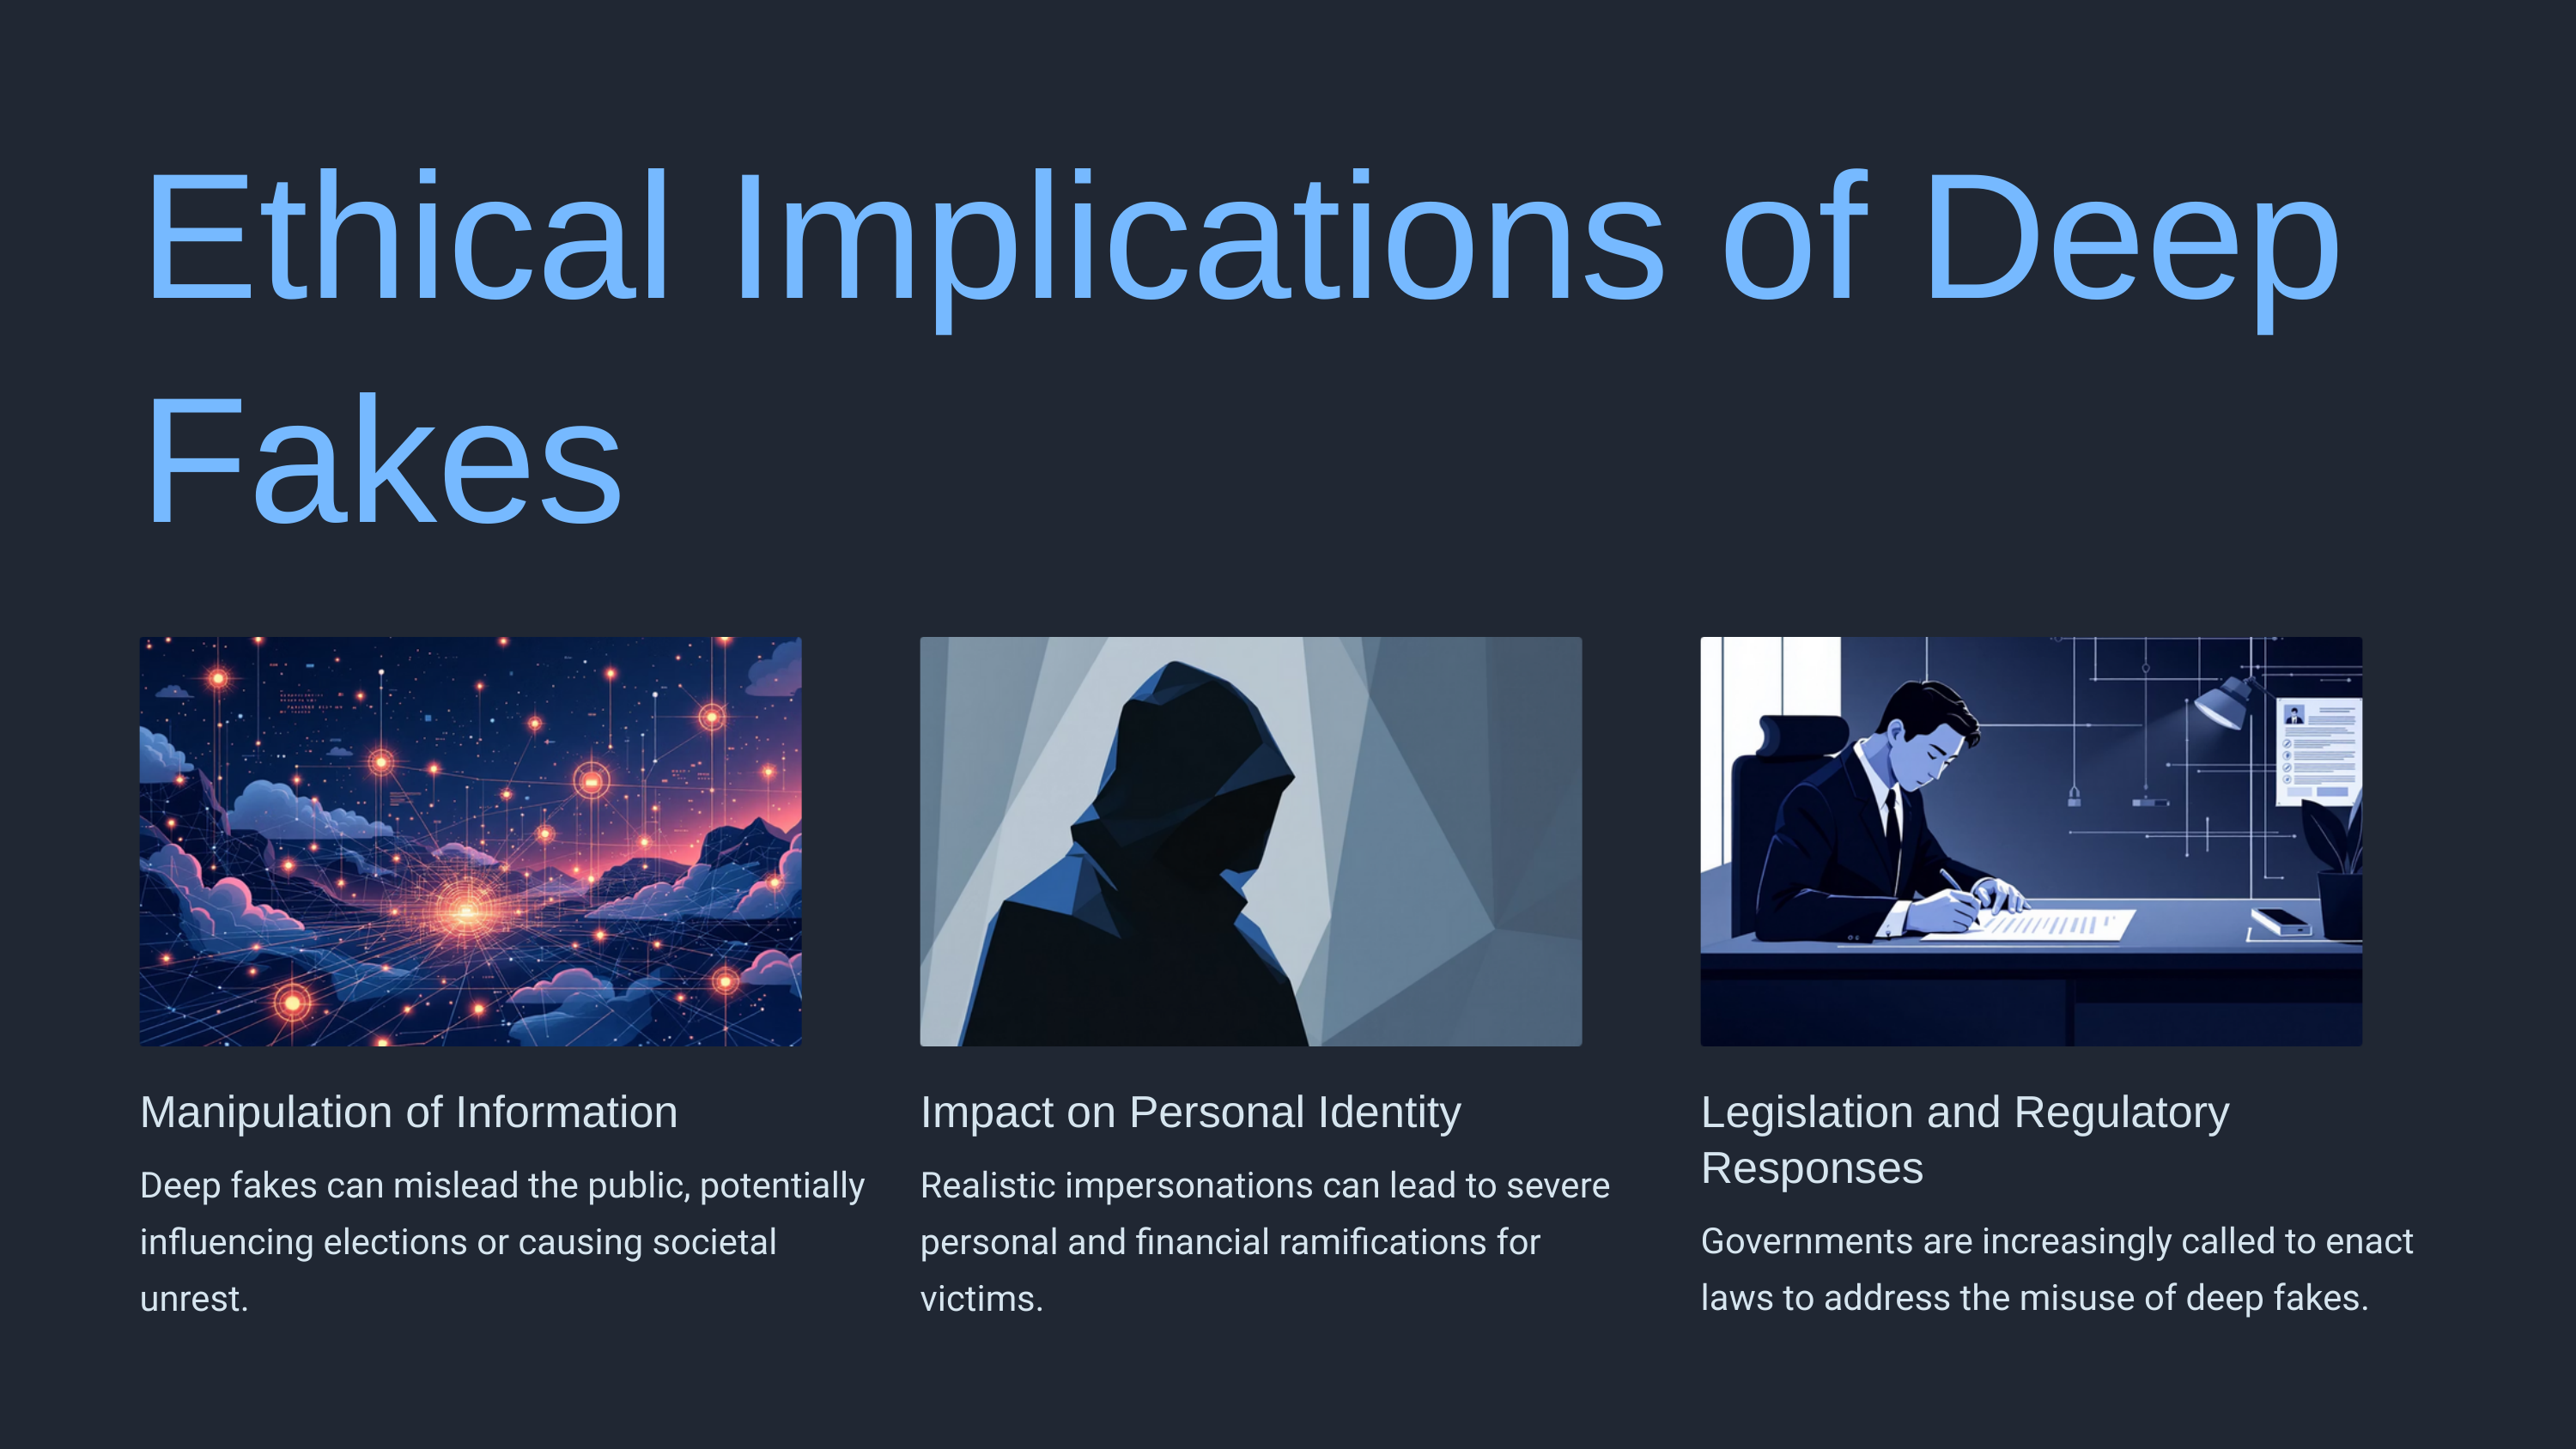

Ethical Implications of Deep Fakes

Manipulation of Information
Impact on Personal Identity
Legislation and Regulatory Responses
Deep fakes can mislead the public, potentially influencing elections or causing societal unrest.
Realistic impersonations can lead to severe personal and financial ramifications for victims.
Governments are increasingly called to enact laws to address the misuse of deep fakes.